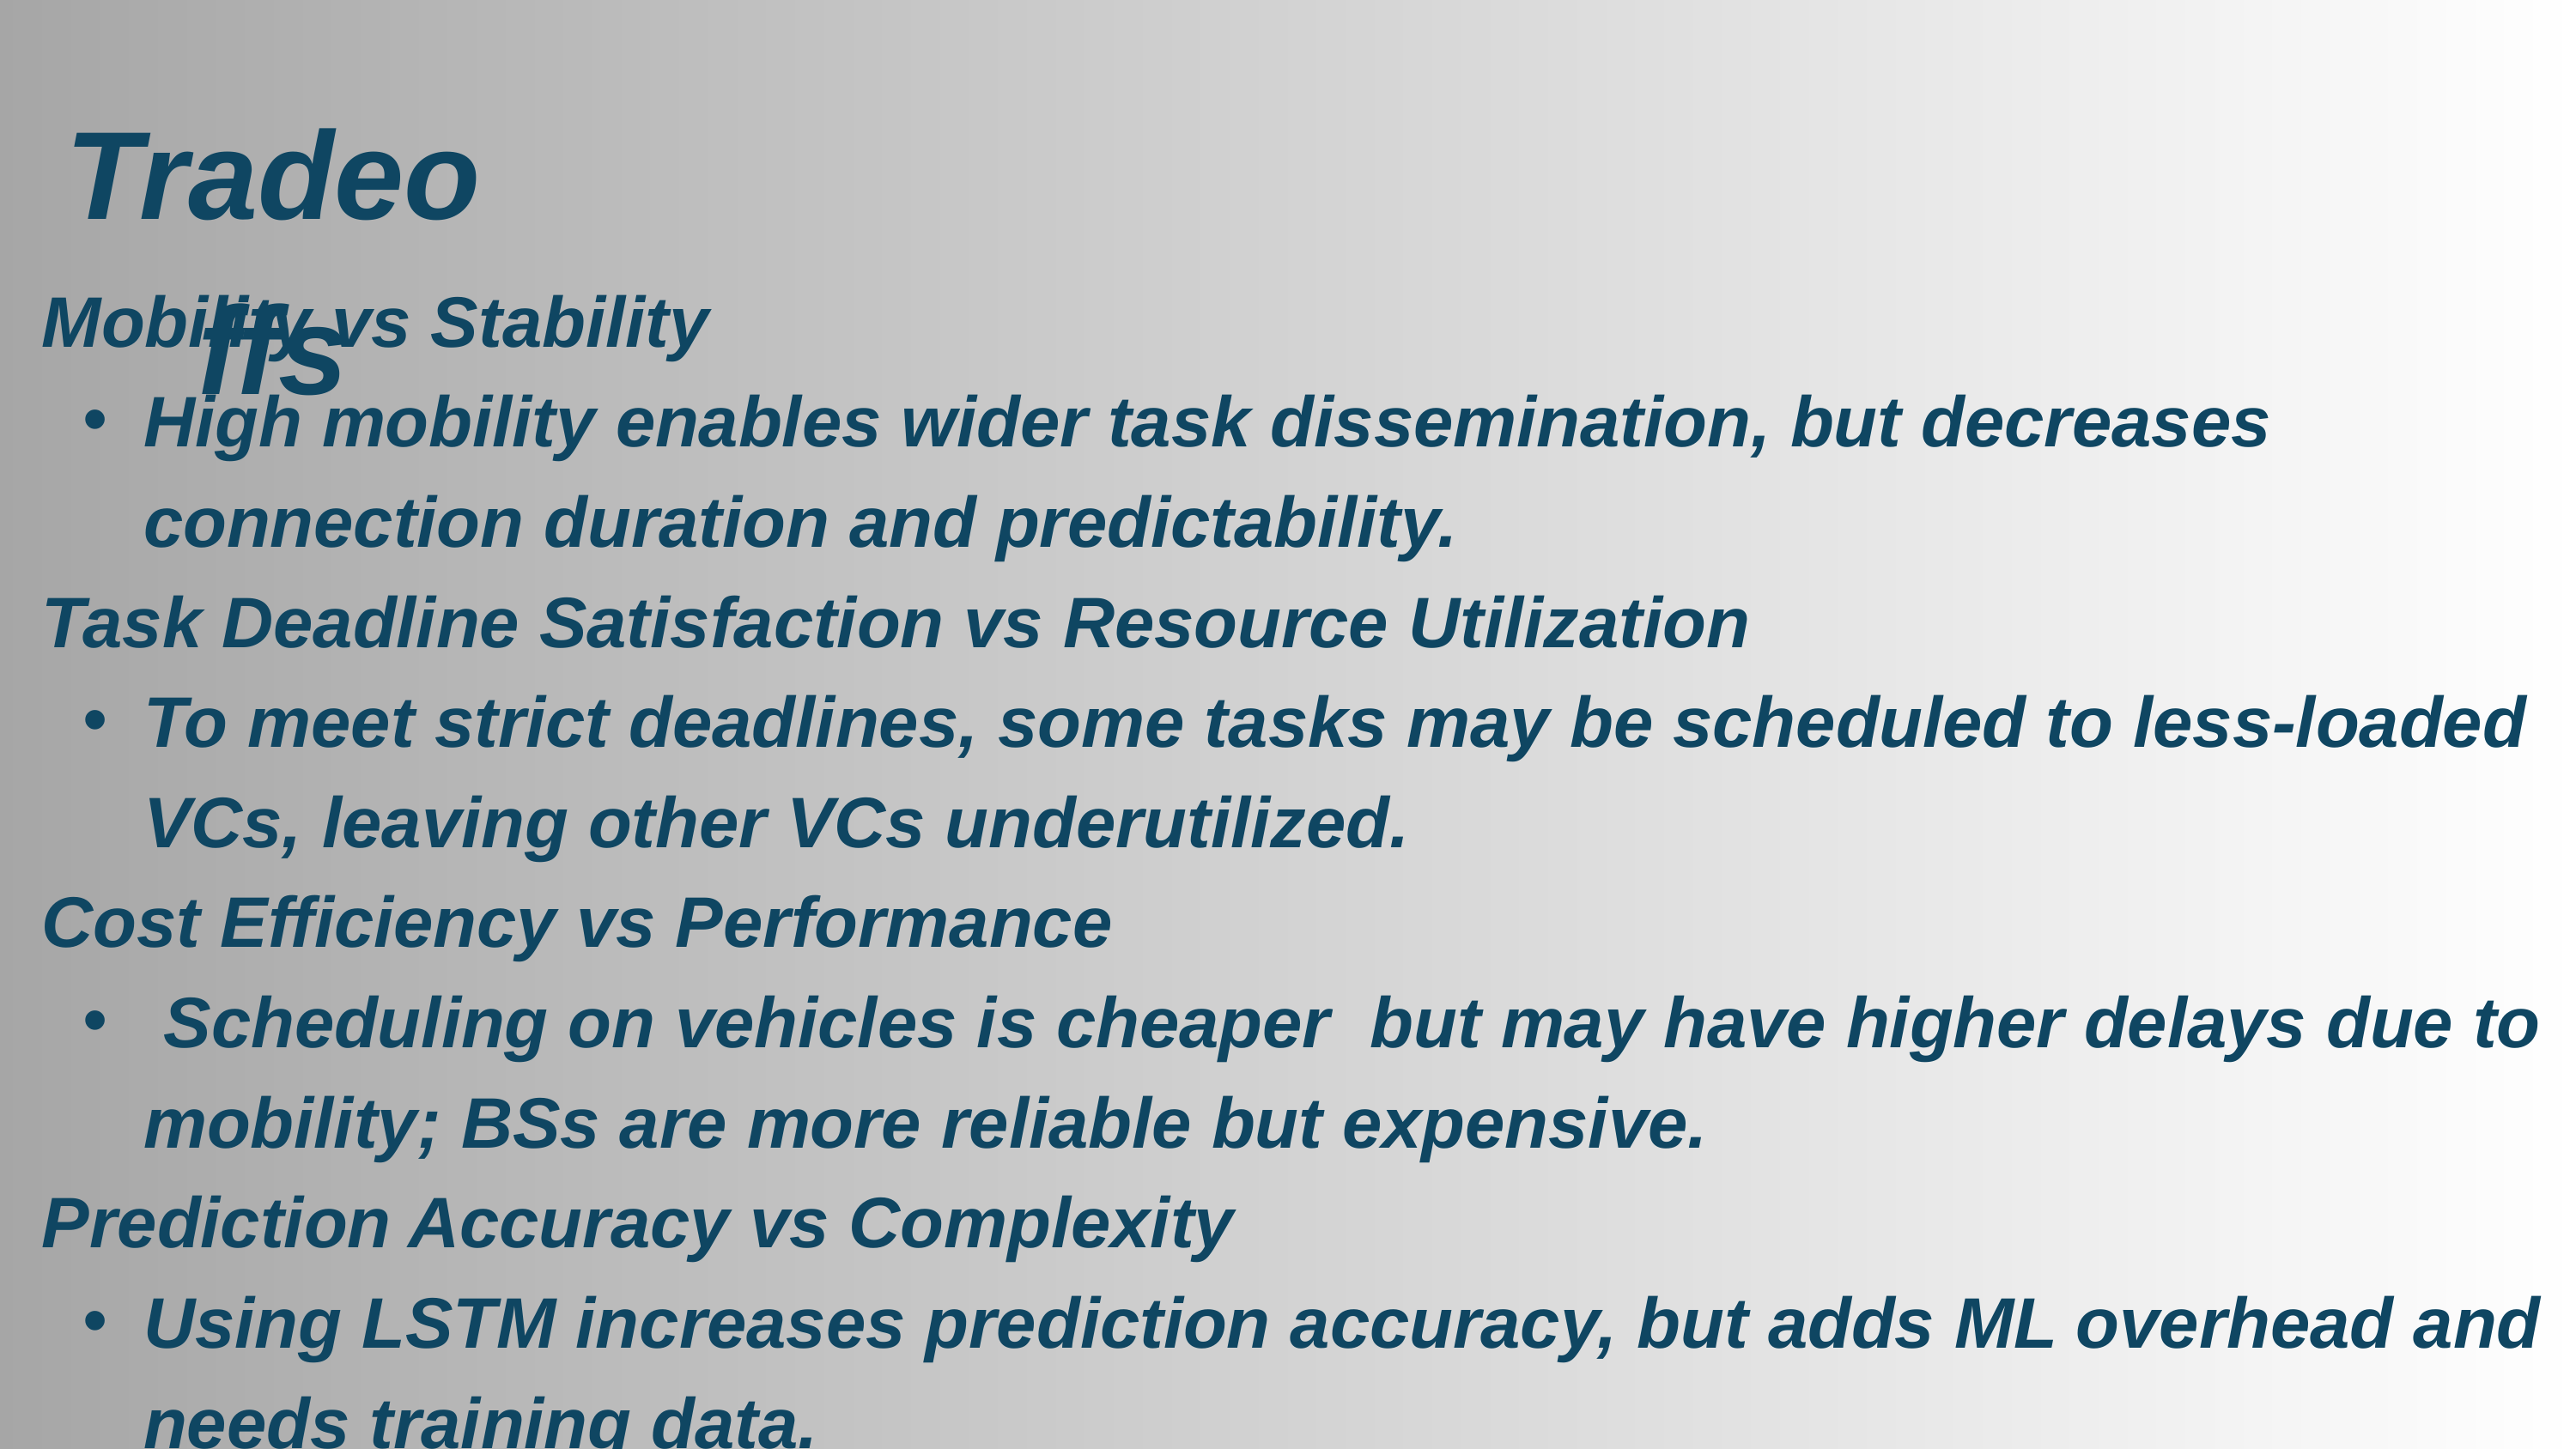

Tradeoffs
 Mobility vs Stability
High mobility enables wider task dissemination, but decreases connection duration and predictability.
 Task Deadline Satisfaction vs Resource Utilization
To meet strict deadlines, some tasks may be scheduled to less-loaded VCs, leaving other VCs underutilized.
 Cost Efficiency vs Performance
 Scheduling on vehicles is cheaper  but may have higher delays due to mobility; BSs are more reliable but expensive.
 Prediction Accuracy vs Complexity
Using LSTM increases prediction accuracy, but adds ML overhead and needs training data.